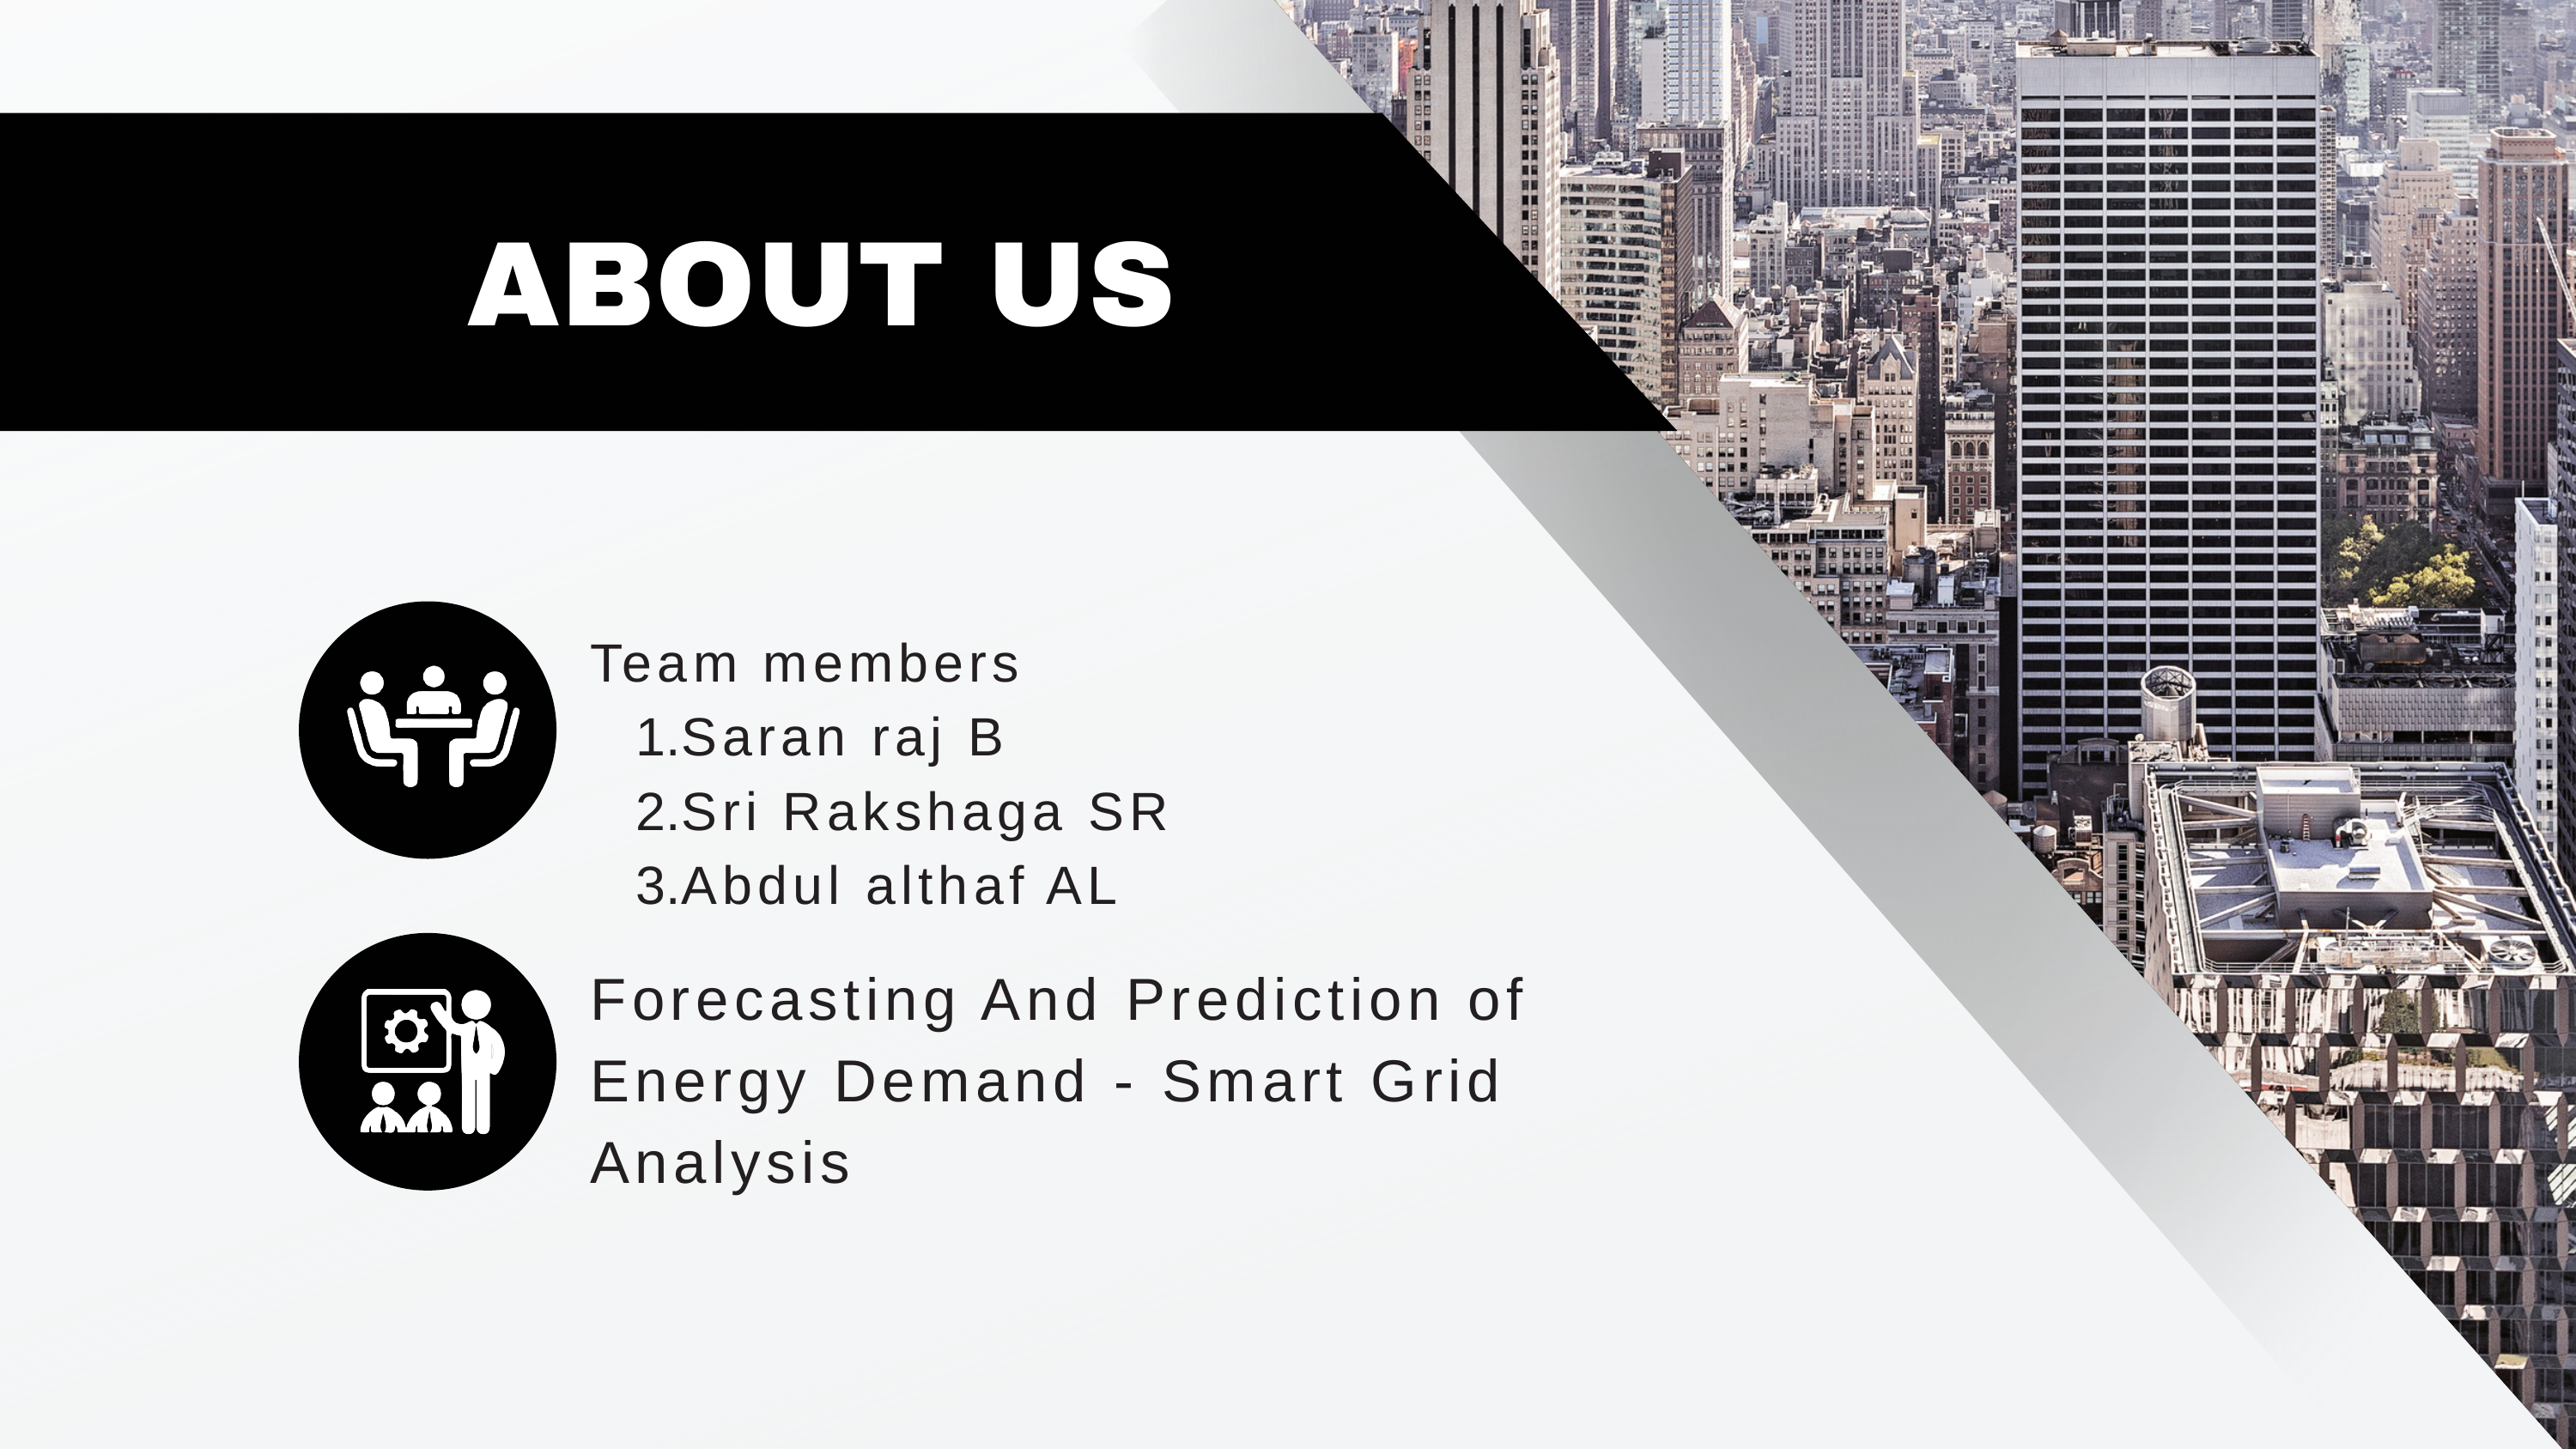

ABOUT US

Team members
Saran raj B
Sri Rakshaga SR
Abdul althaf AL

Forecasting And Prediction of Energy Demand - Smart Grid Analysis